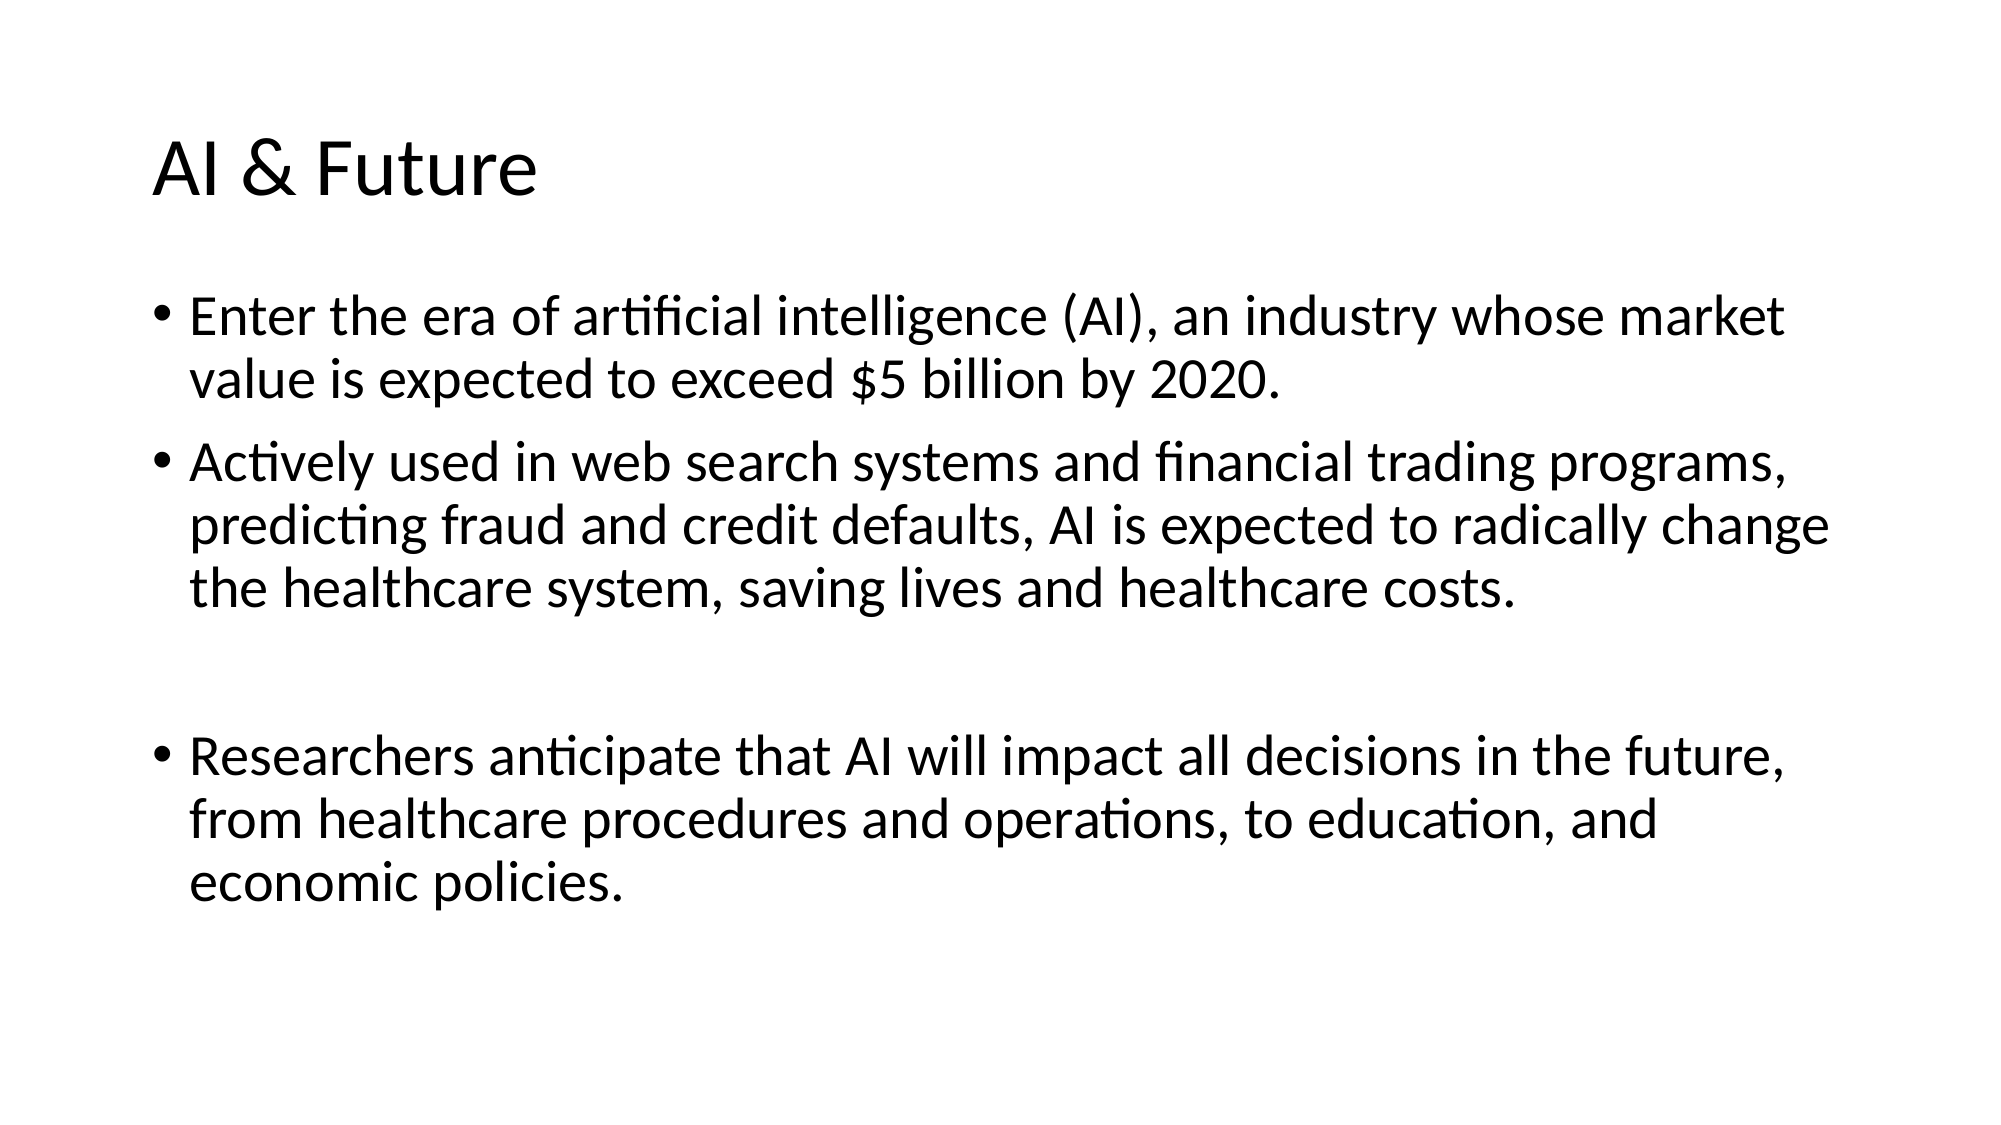

# AI & Future
Enter the era of artificial intelligence (AI), an industry whose market value is expected to exceed $5 billion by 2020.
Actively used in web search systems and financial trading programs, predicting fraud and credit defaults, AI is expected to radically change the healthcare system, saving lives and healthcare costs.

Researchers anticipate that AI will impact all decisions in the future, from healthcare procedures and operations, to education, and economic policies.